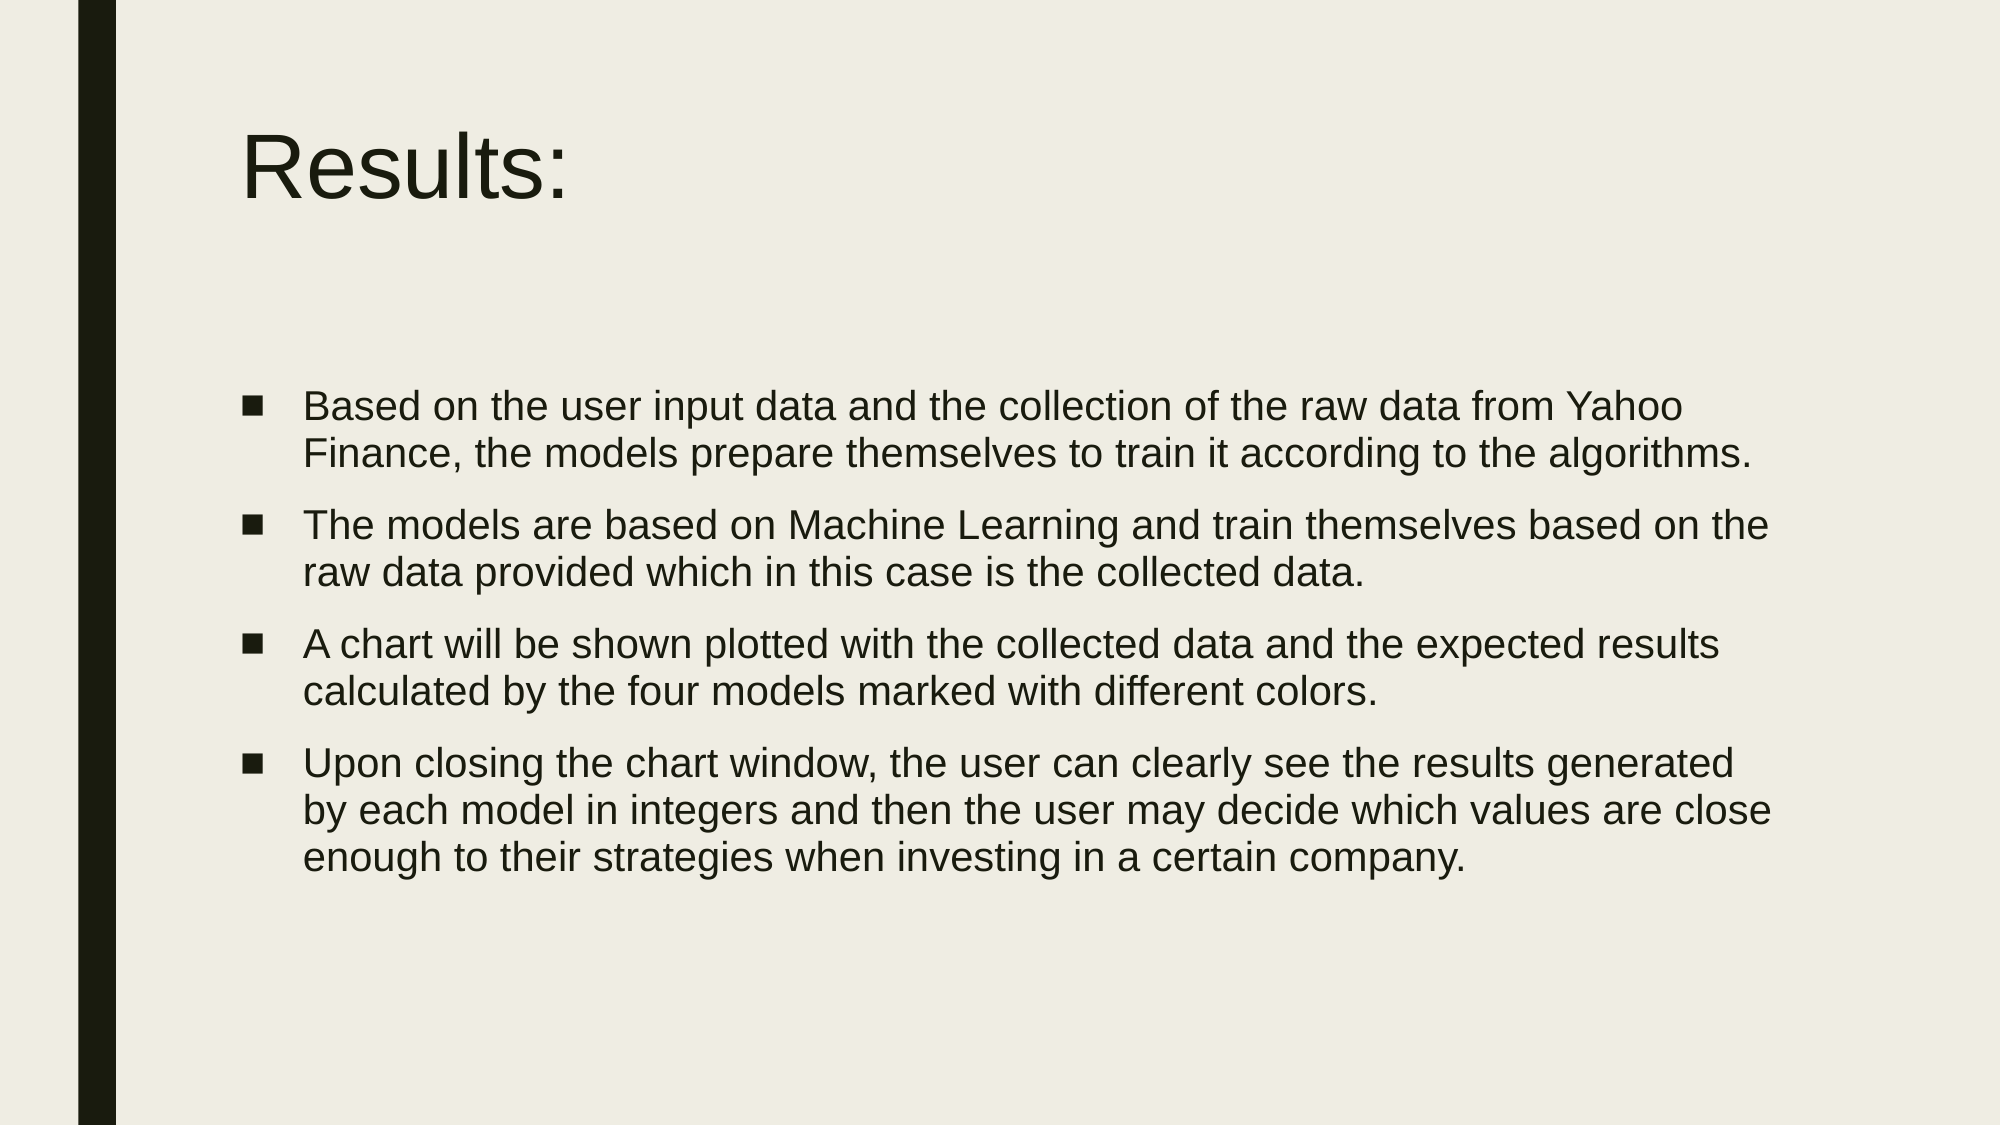

# Results:
Based on the user input data and the collection of the raw data from Yahoo Finance, the models prepare themselves to train it according to the algorithms.
The models are based on Machine Learning and train themselves based on the raw data provided which in this case is the collected data.
A chart will be shown plotted with the collected data and the expected results calculated by the four models marked with different colors.
Upon closing the chart window, the user can clearly see the results generated by each model in integers and then the user may decide which values are close enough to their strategies when investing in a certain company.